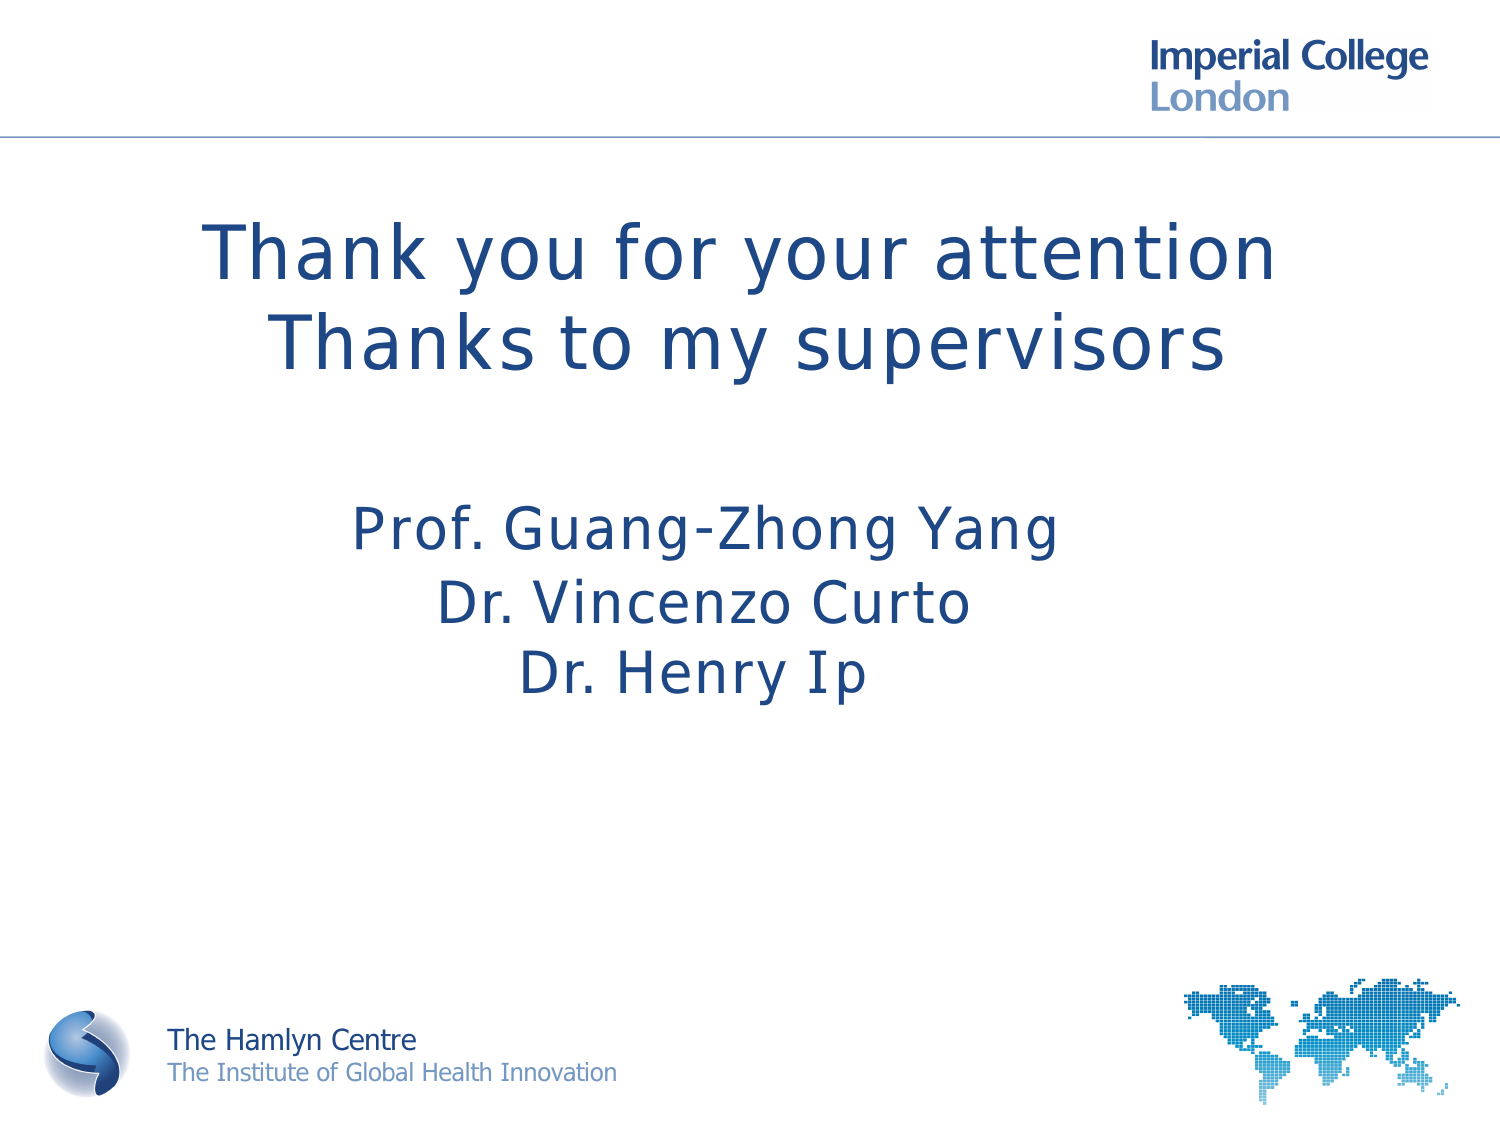

# Thank you for your attention Thanks to my supervisors Prof. Guang-Zhong Yang Dr. Vincenzo Curto Dr. Henry Ip